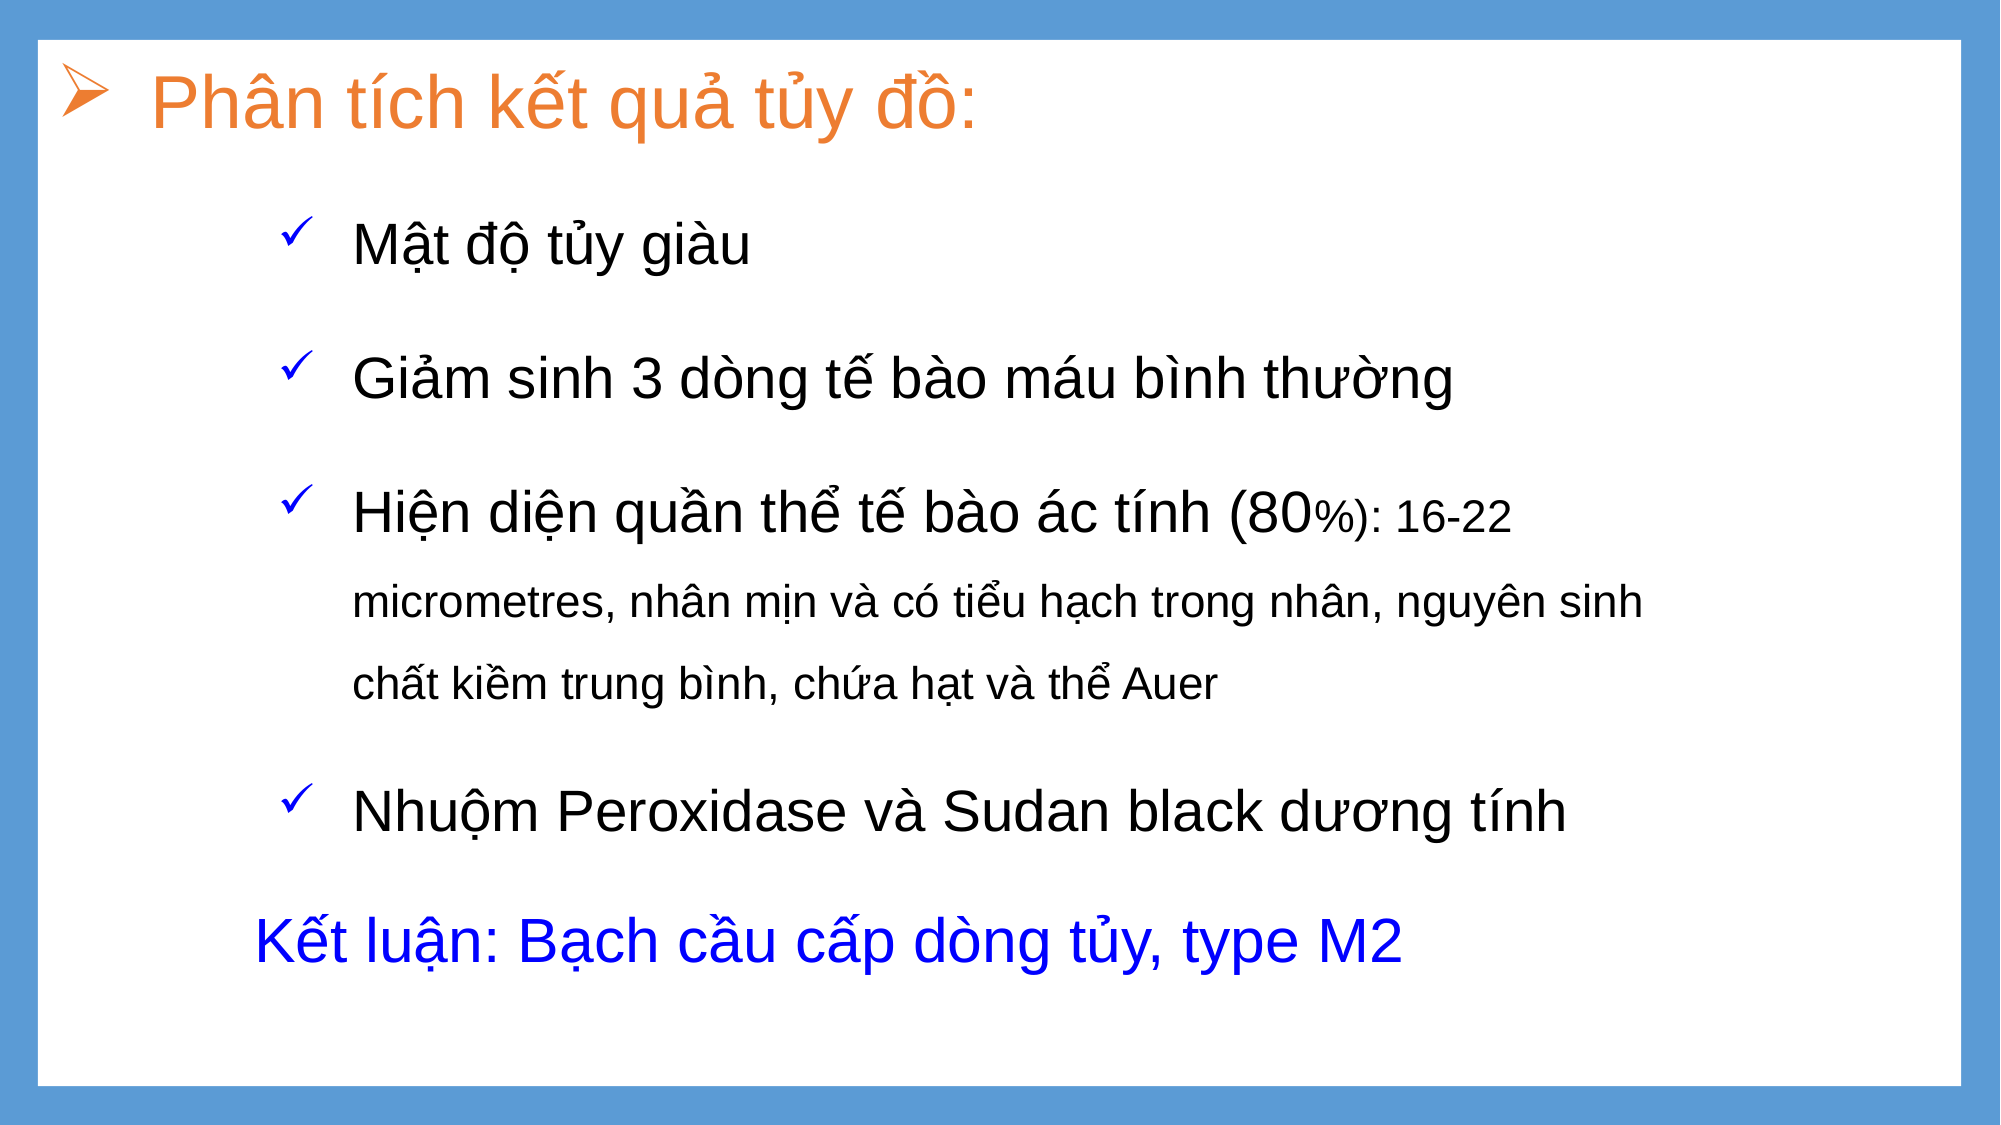

# Phân tích kết quả tủy đồ:
Mật độ tủy giàu
Giảm sinh 3 dòng tế bào máu bình thường
Hiện diện quần thể tế bào ác tính (80%): 16-22 micrometres, nhân mịn và có tiểu hạch trong nhân, nguyên sinh chất kiềm trung bình, chứa hạt và thể Auer
Nhuộm Peroxidase và Sudan black dương tính

Kết luận: Bạch cầu cấp dòng tủy, type M2